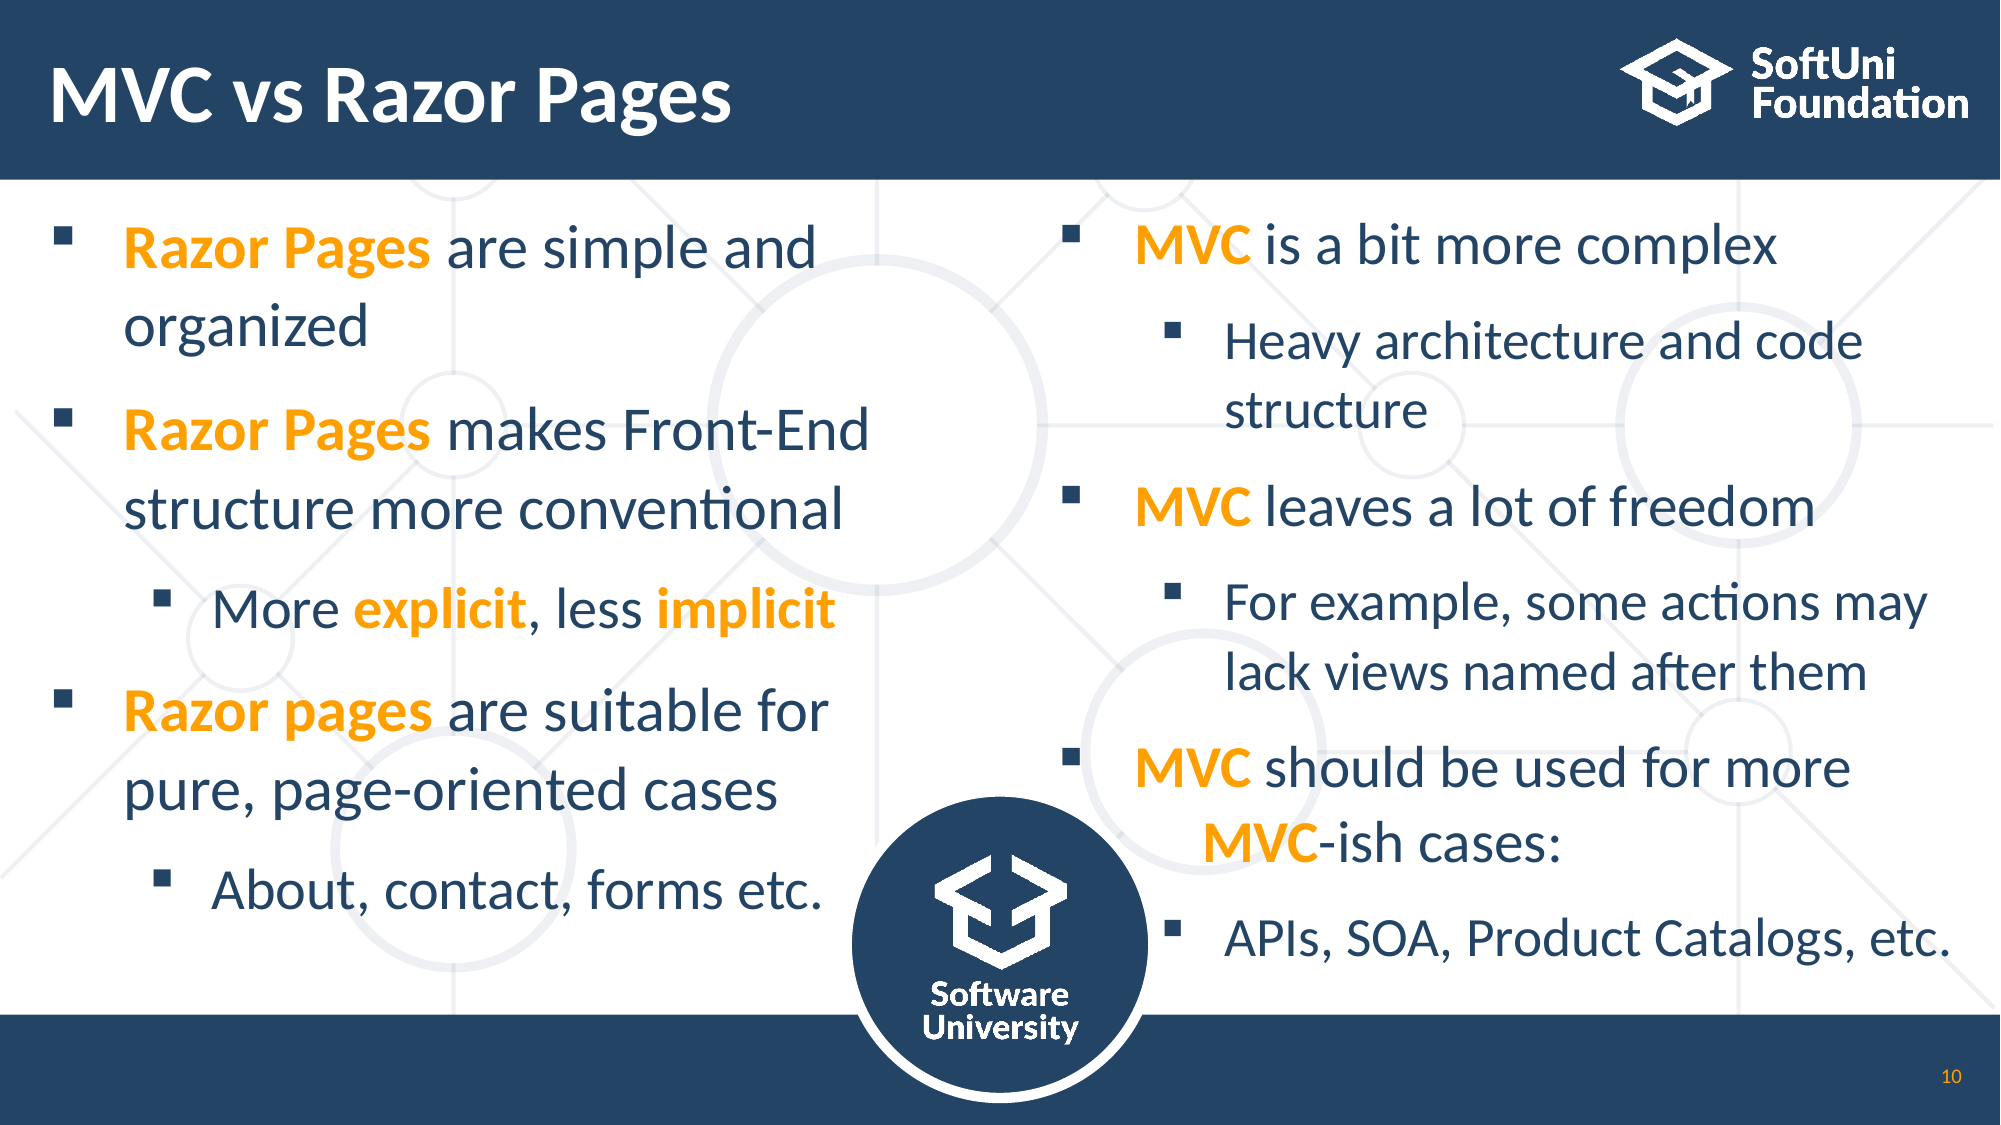

# MVC vs Razor Pages
Razor Pages are simple and
organized
Razor Pages makes Front-End
structure more conventional
More explicit, less implicit
Razor pages are suitable for
pure, page-oriented cases
About, contact, forms etc.

MVC is a bit more complex
Heavy architecture and code
structure
MVC leaves a lot of freedom
For example, some actions may
lack views named after them
MVC should be used for more
     MVC-ish cases:
APIs, SOA, Product Catalogs, etc.
10